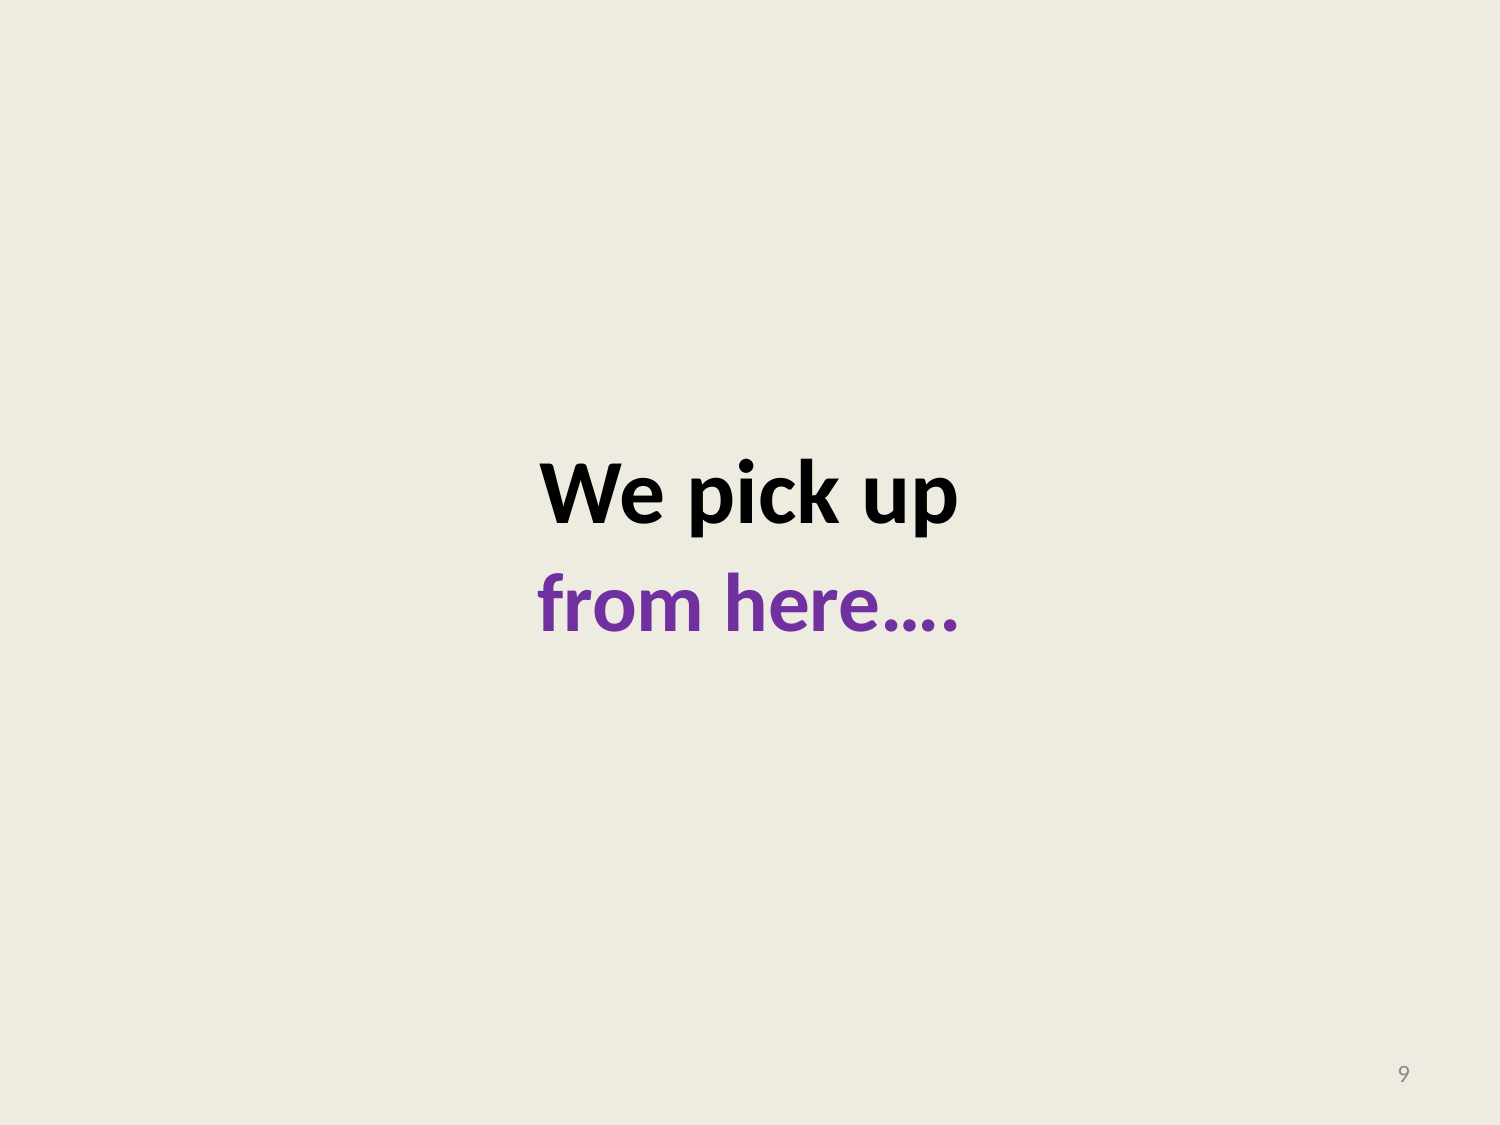

We pick up
# from here….
9